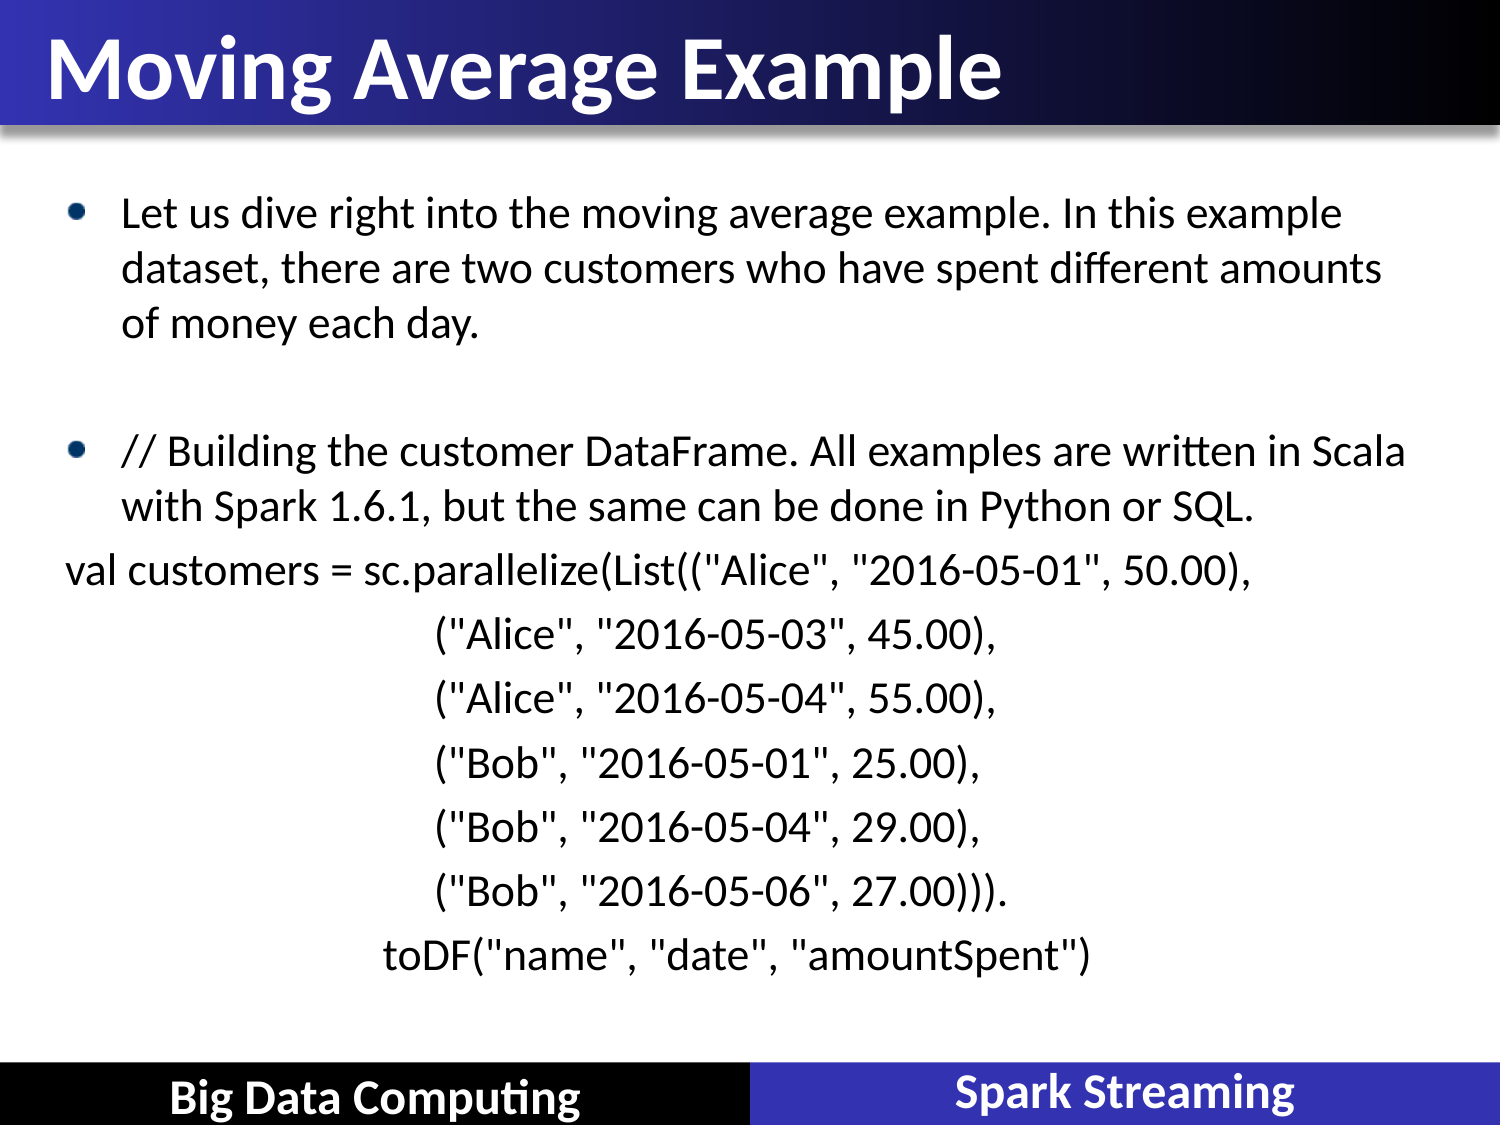

# Moving Average Example
Let us dive right into the moving average example. In this example dataset, there are two customers who have spent different amounts of money each day.

// Building the customer DataFrame. All examples are written in Scala with Spark 1.6.1, but the same can be done in Python or SQL.
val customers = sc.parallelize(List(("Alice", "2016-05-01", 50.00),
                                    ("Alice", "2016-05-03", 45.00),
                                    ("Alice", "2016-05-04", 55.00),
                                    ("Bob", "2016-05-01", 25.00),
                                    ("Bob", "2016-05-04", 29.00),
                                    ("Bob", "2016-05-06", 27.00))).
                               toDF("name", "date", "amountSpent")
Spark Streaming
Big Data Computing